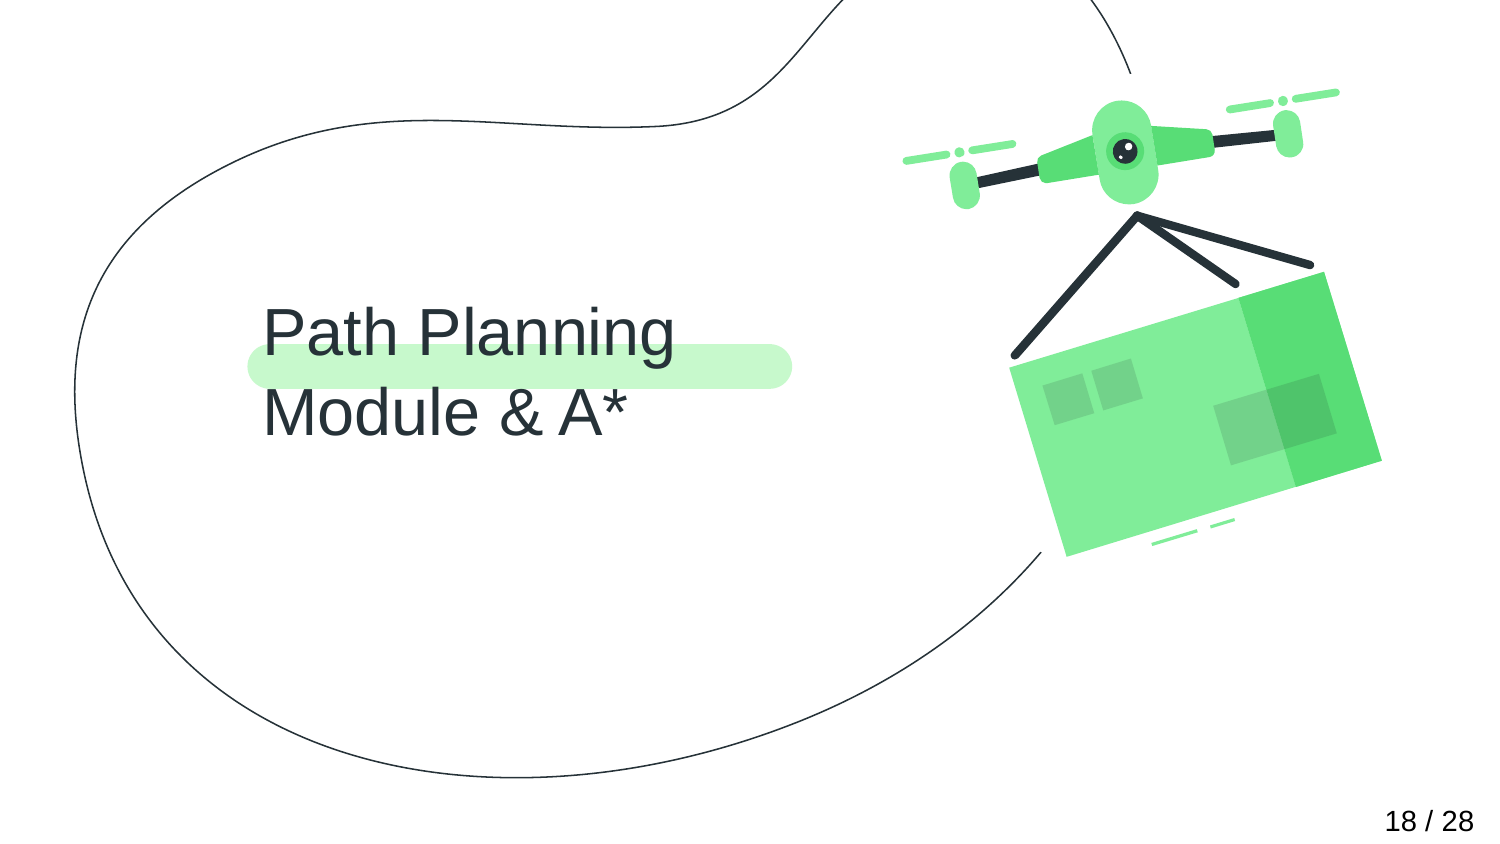

# Path Planning Module & A*

18 / 28